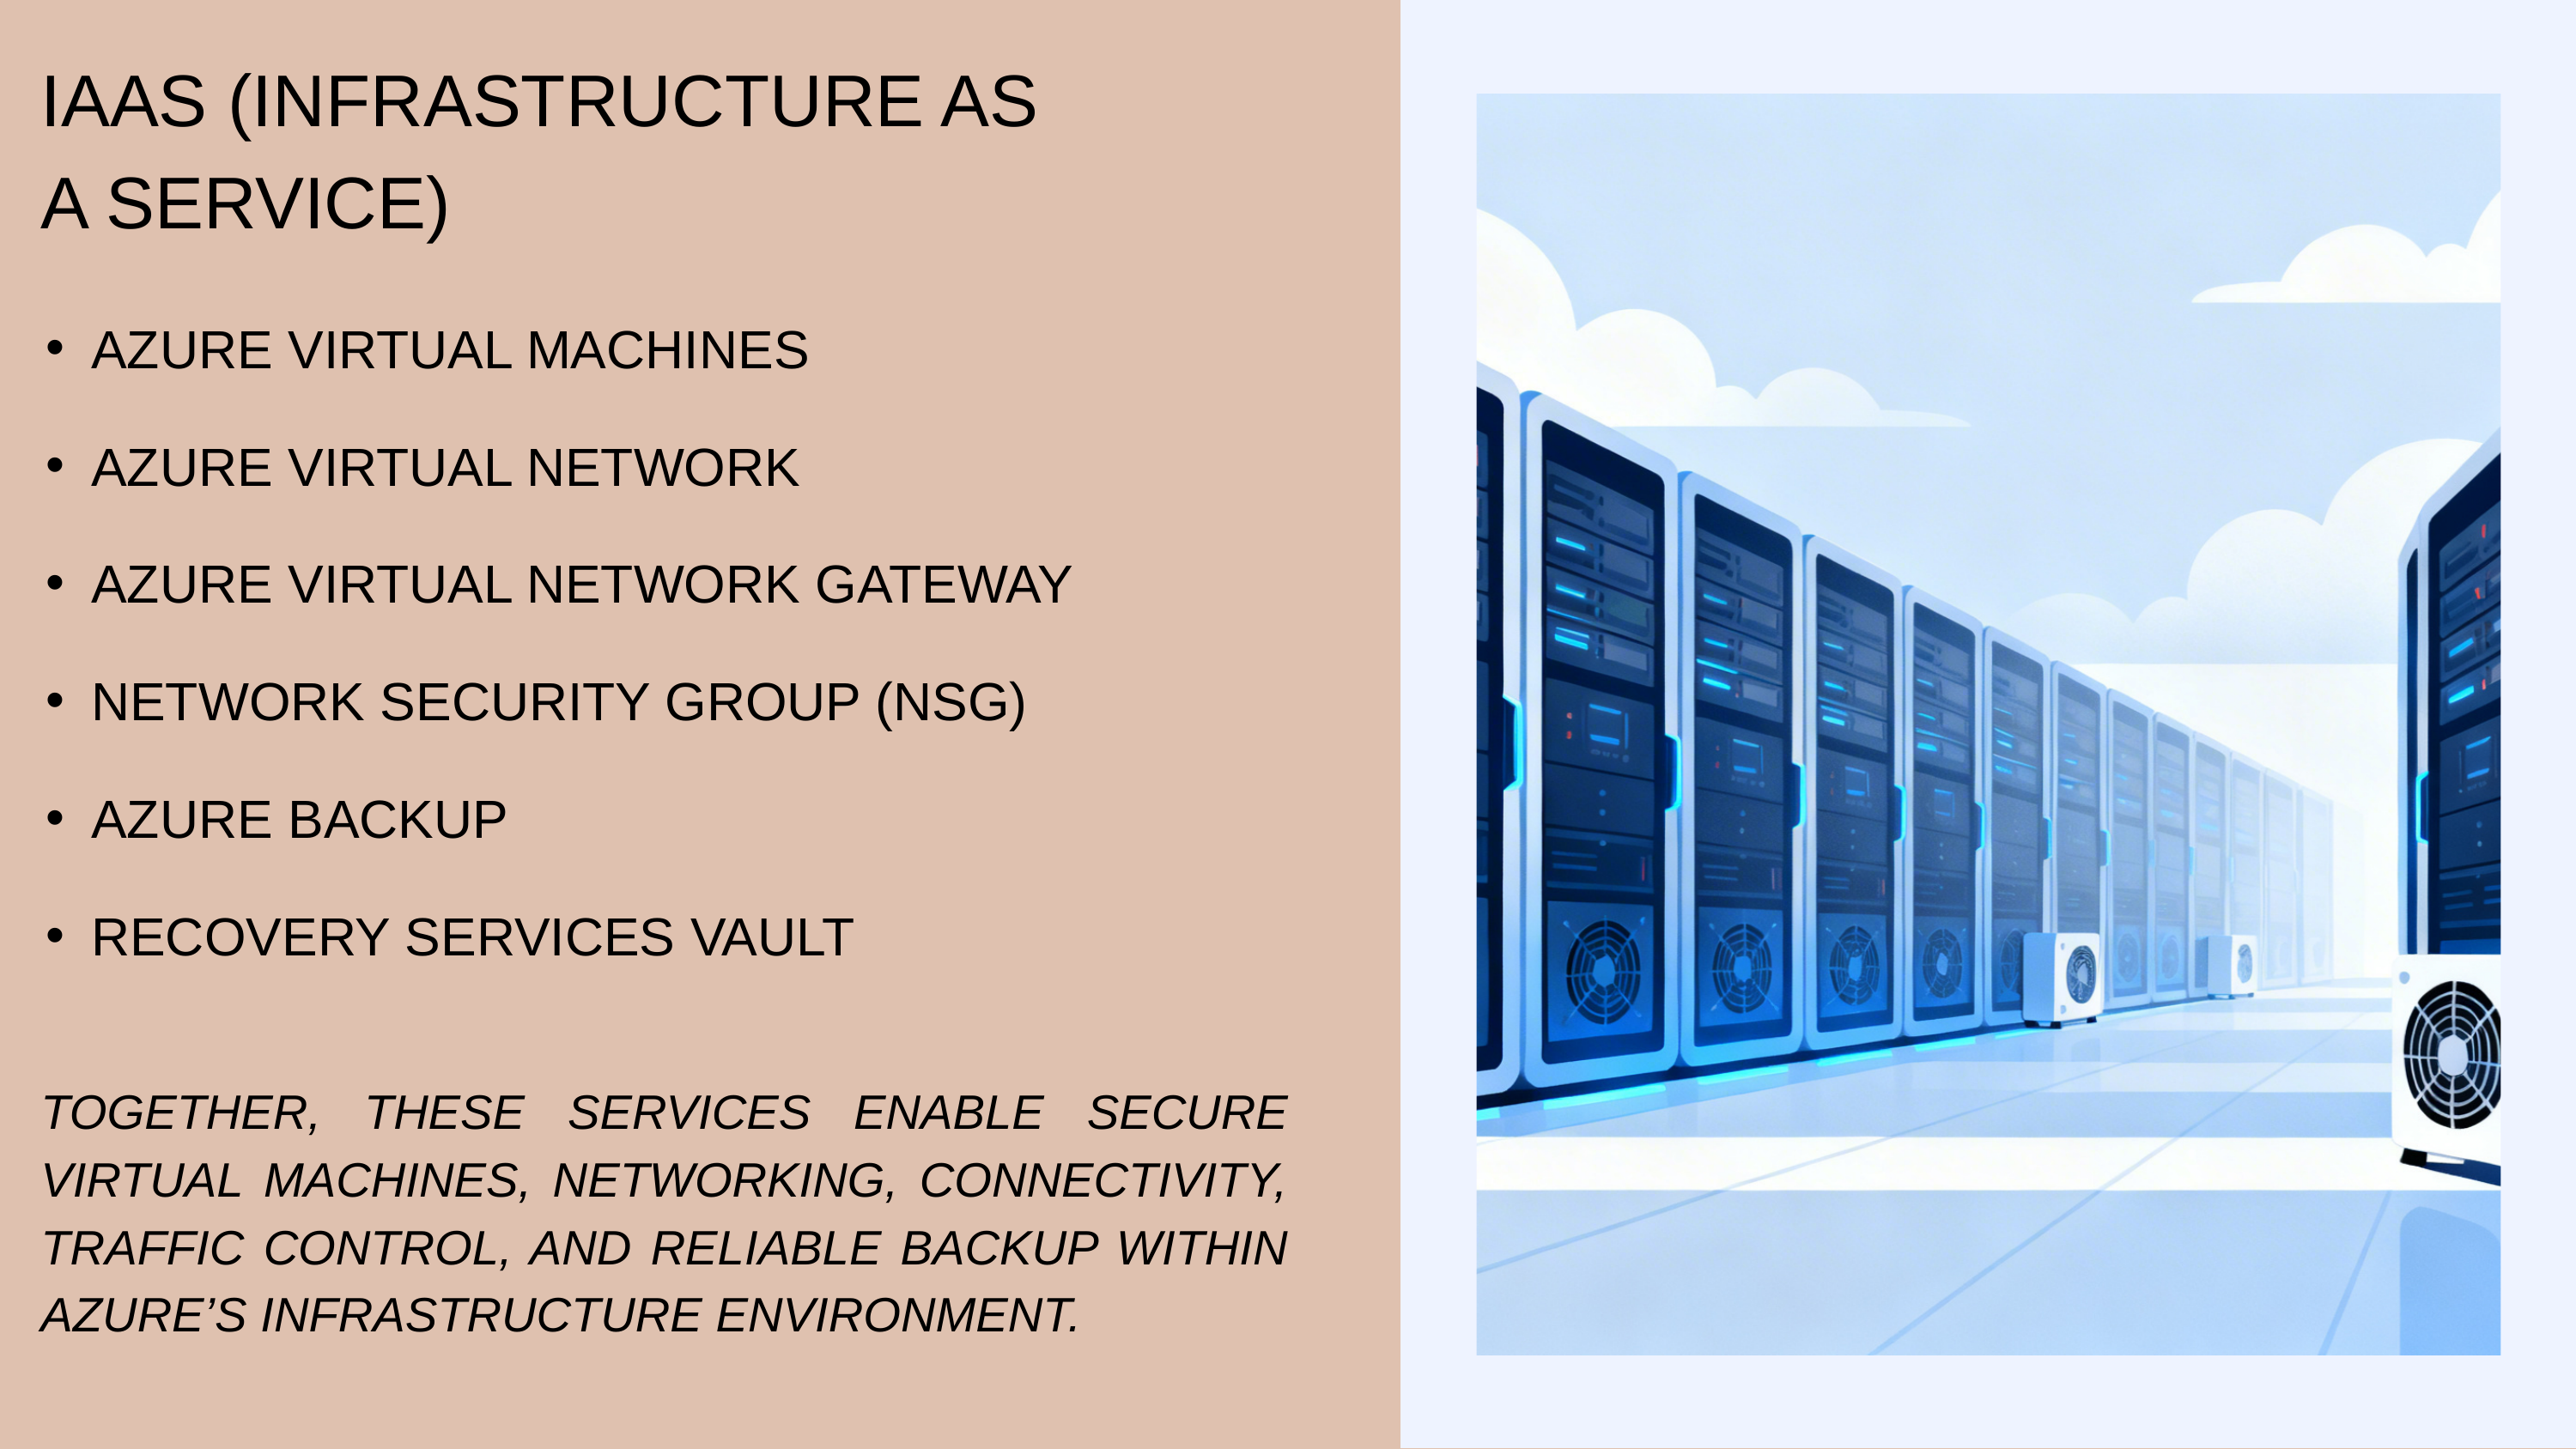

IAAS (INFRASTRUCTURE AS A SERVICE)

AZURE VIRTUAL MACHINES
AZURE VIRTUAL NETWORK
AZURE VIRTUAL NETWORK GATEWAY
NETWORK SECURITY GROUP (NSG)
AZURE BACKUP
RECOVERY SERVICES VAULT
TOGETHER, THESE SERVICES ENABLE SECURE VIRTUAL MACHINES, NETWORKING, CONNECTIVITY, TRAFFIC CONTROL, AND RELIABLE BACKUP WITHIN AZURE’S INFRASTRUCTURE ENVIRONMENT.